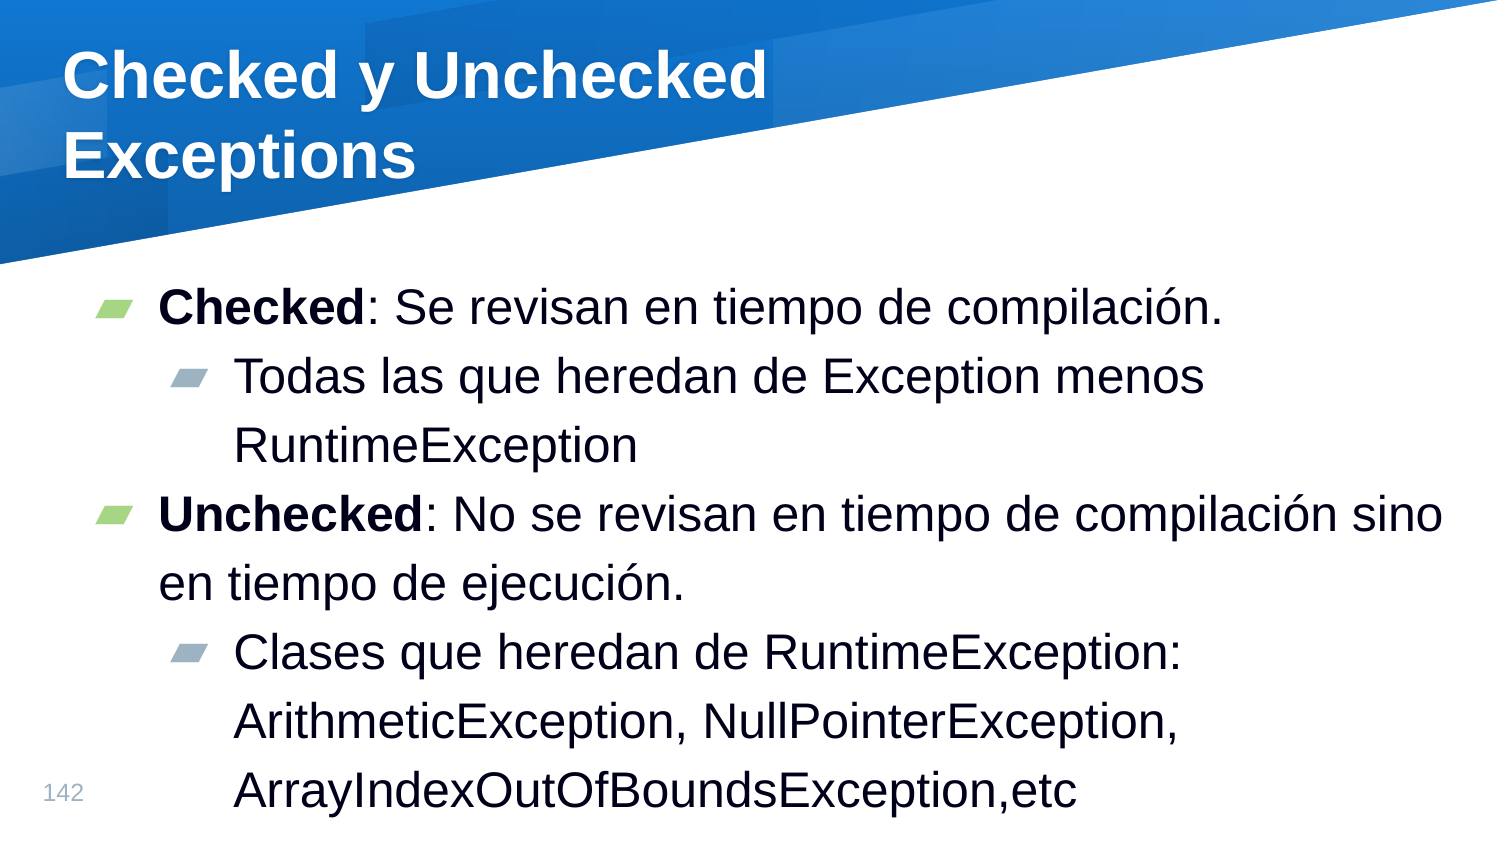

Checked y Unchecked Exceptions
Checked: Se revisan en tiempo de compilación.
Todas las que heredan de Exception menos RuntimeException
Unchecked: No se revisan en tiempo de compilación sino en tiempo de ejecución.
Clases que heredan de RuntimeException: ArithmeticException, NullPointerException, ArrayIndexOutOfBoundsException,etc
142